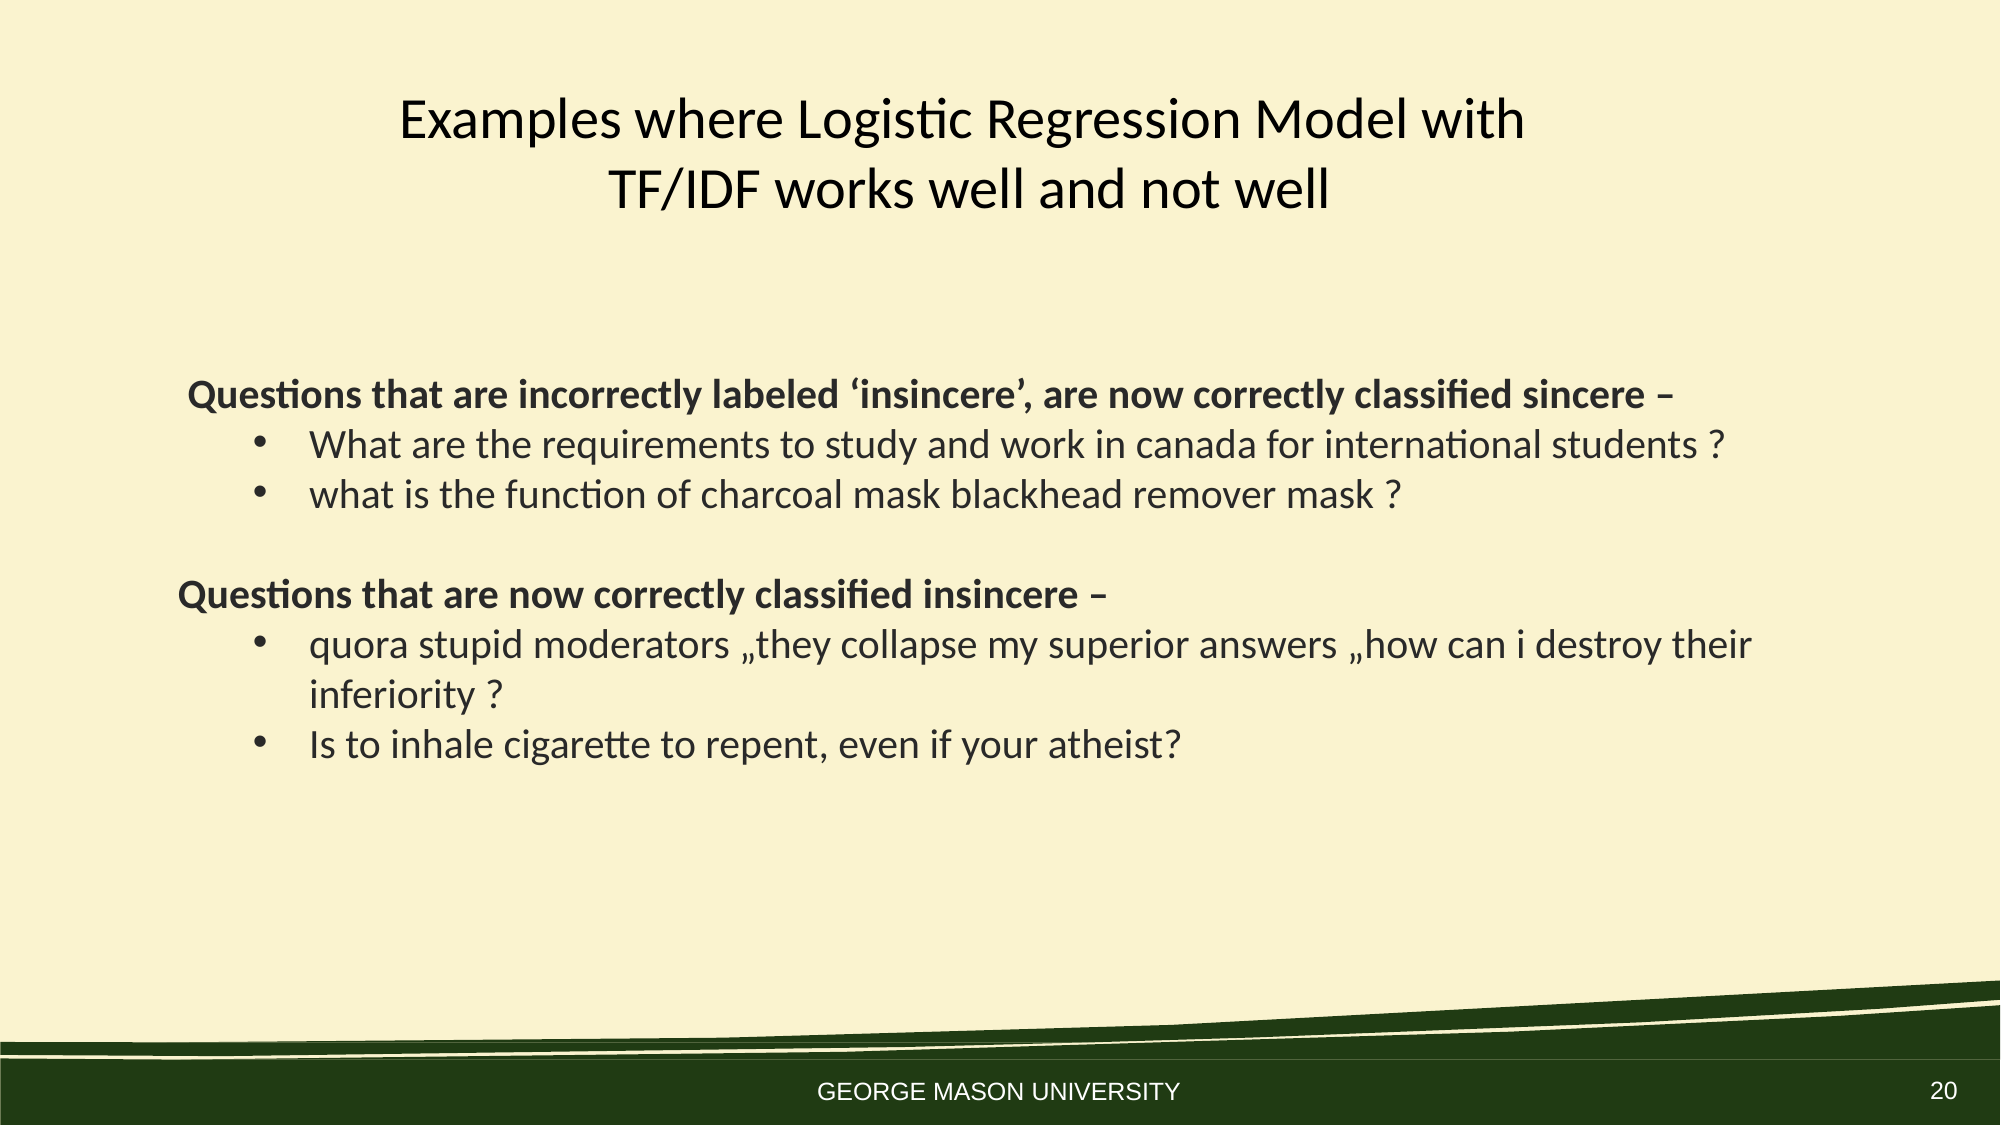

# Examples where Logistic Regression Model with TF/IDF works well and not well

 Questions that are incorrectly labeled ‘insincere’, are now correctly classified sincere –
What are the requirements to study and work in canada for international students ?
what is the function of charcoal mask blackhead remover mask ?

Questions that are now correctly classified insincere –
quora stupid moderators „they collapse my superior answers „how can i destroy their inferiority ?
Is to inhale cigarette to repent, even if your atheist?

20
GEORGE MASON UNIVERSITY